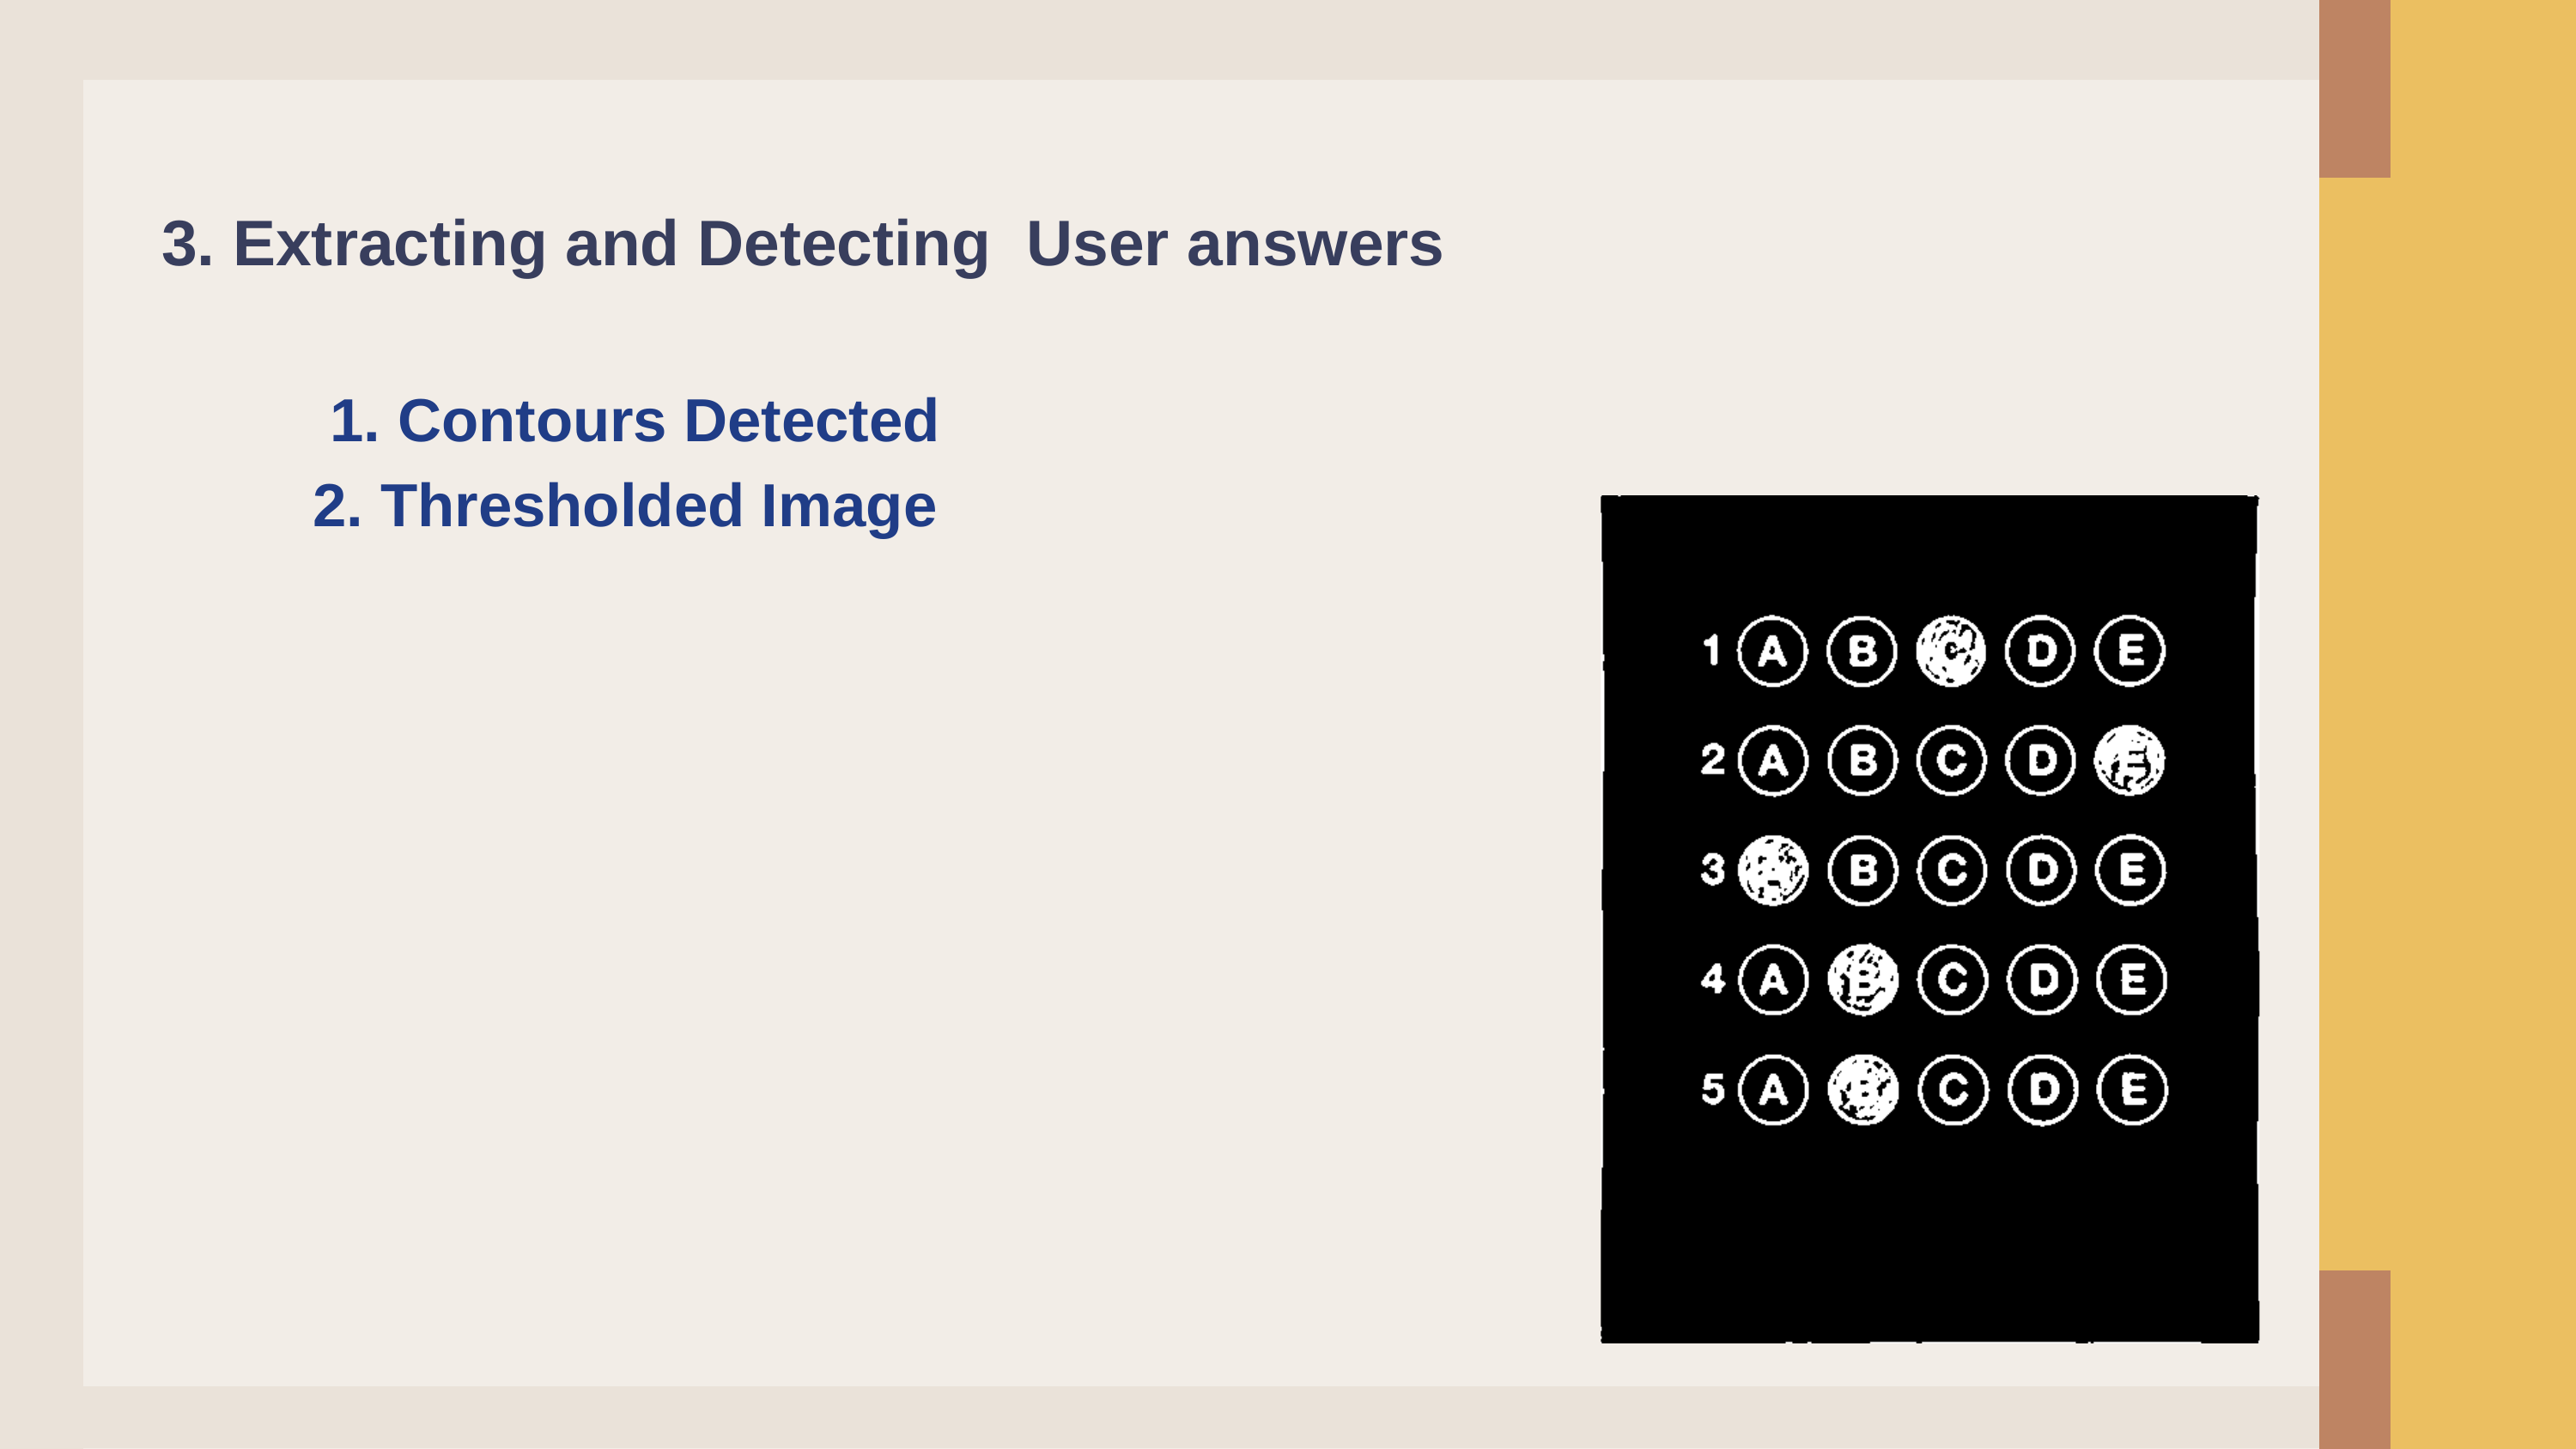

3. Extracting and Detecting  User answers

           1. Contours Detected
          2. Thresholded Image